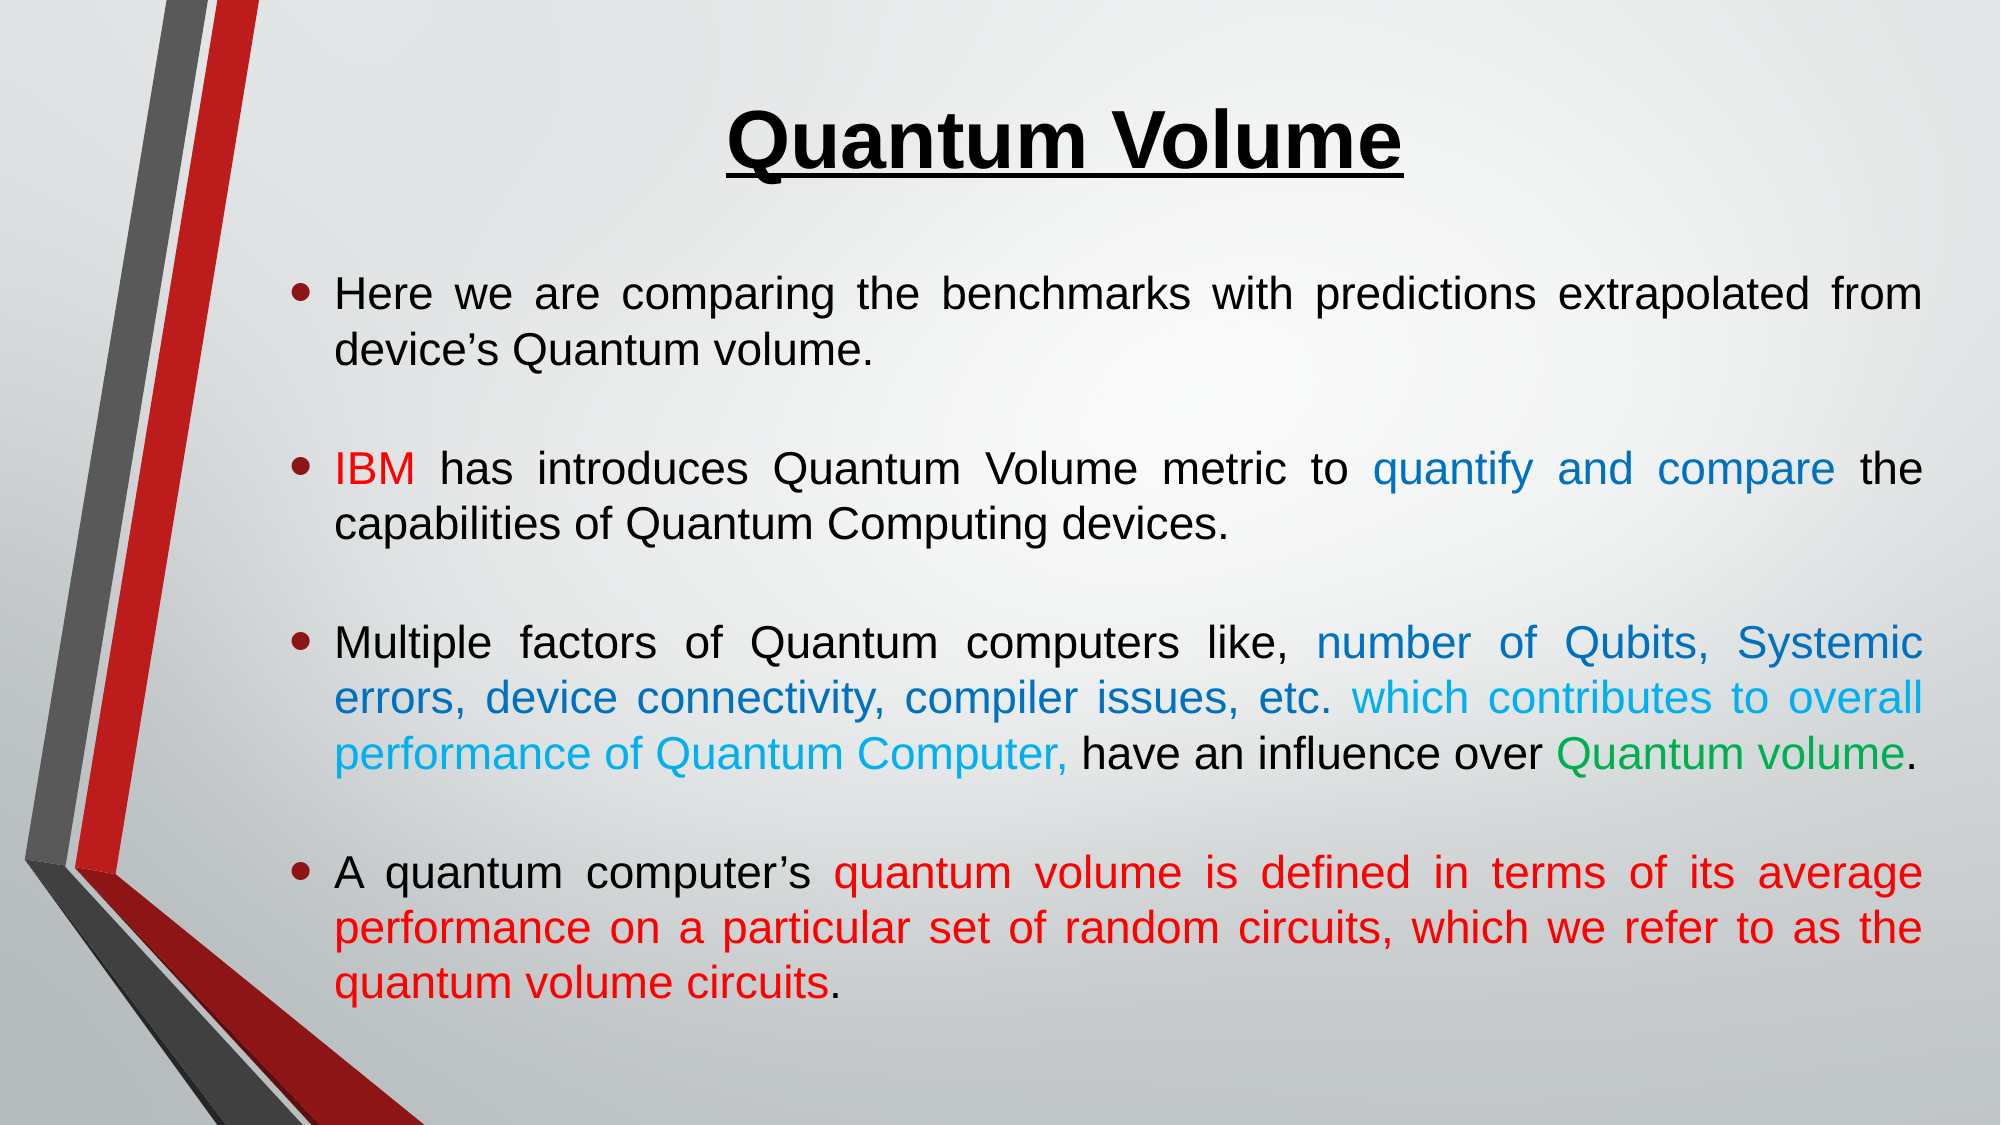

# Quantum Volume
Here we are comparing the benchmarks with predictions extrapolated from device’s Quantum volume.

IBM has introduces Quantum Volume metric to quantify and compare the capabilities of Quantum Computing devices.

Multiple factors of Quantum computers like, number of Qubits, Systemic errors, device connectivity, compiler issues, etc. which contributes to overall performance of Quantum Computer, have an influence over Quantum volume.

A quantum computer’s quantum volume is defined in terms of its average performance on a particular set of random circuits, which we refer to as the quantum volume circuits.